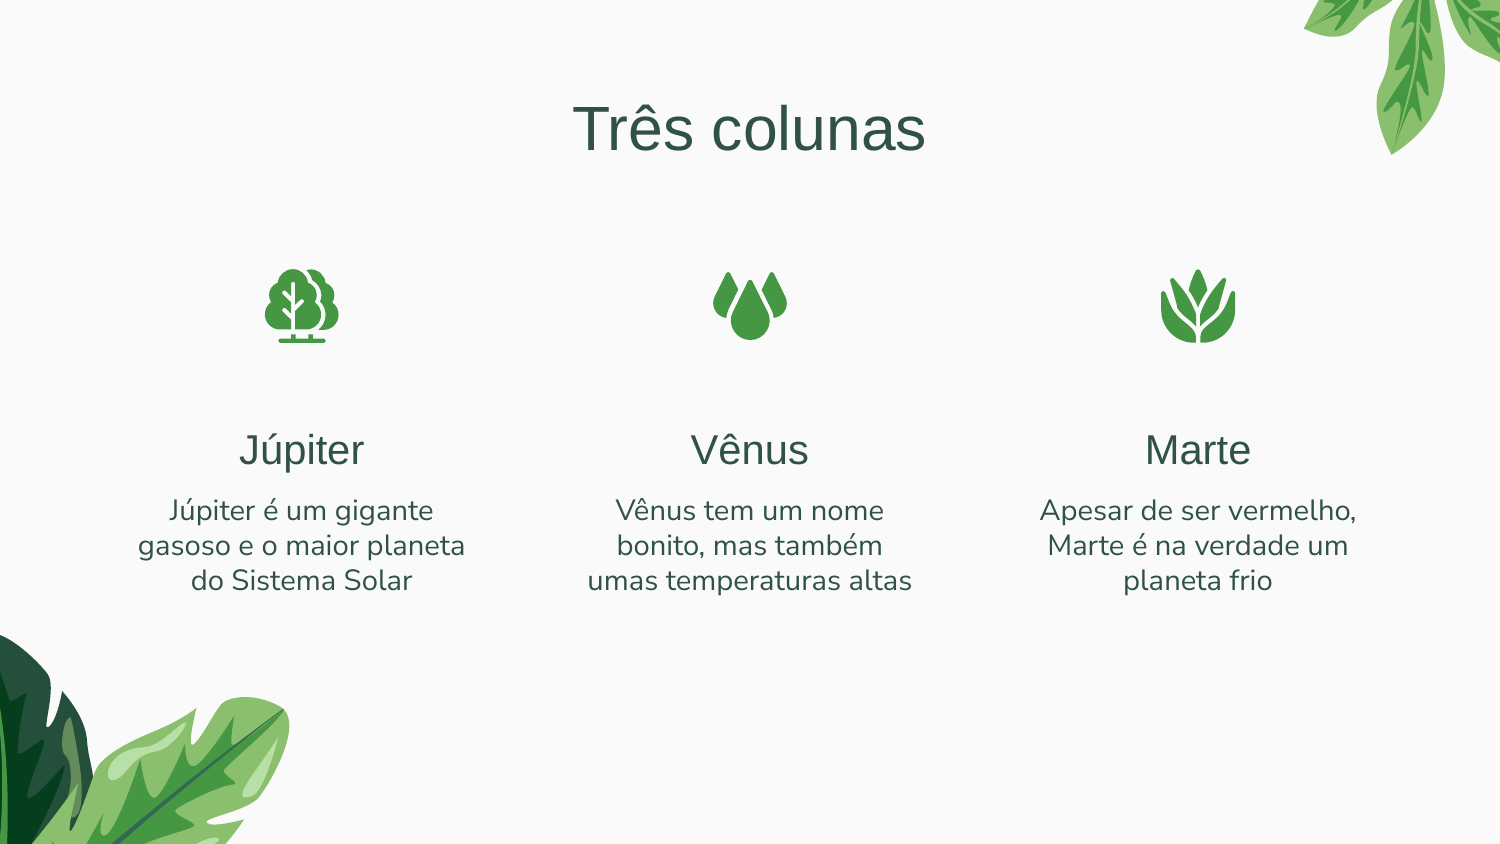

# Três colunas

Júpiter
Vênus
Marte
Júpiter é um gigante gasoso e o maior planeta do Sistema Solar
Vênus tem um nome bonito, mas também umas temperaturas altas
Apesar de ser vermelho, Marte é na verdade um planeta frio